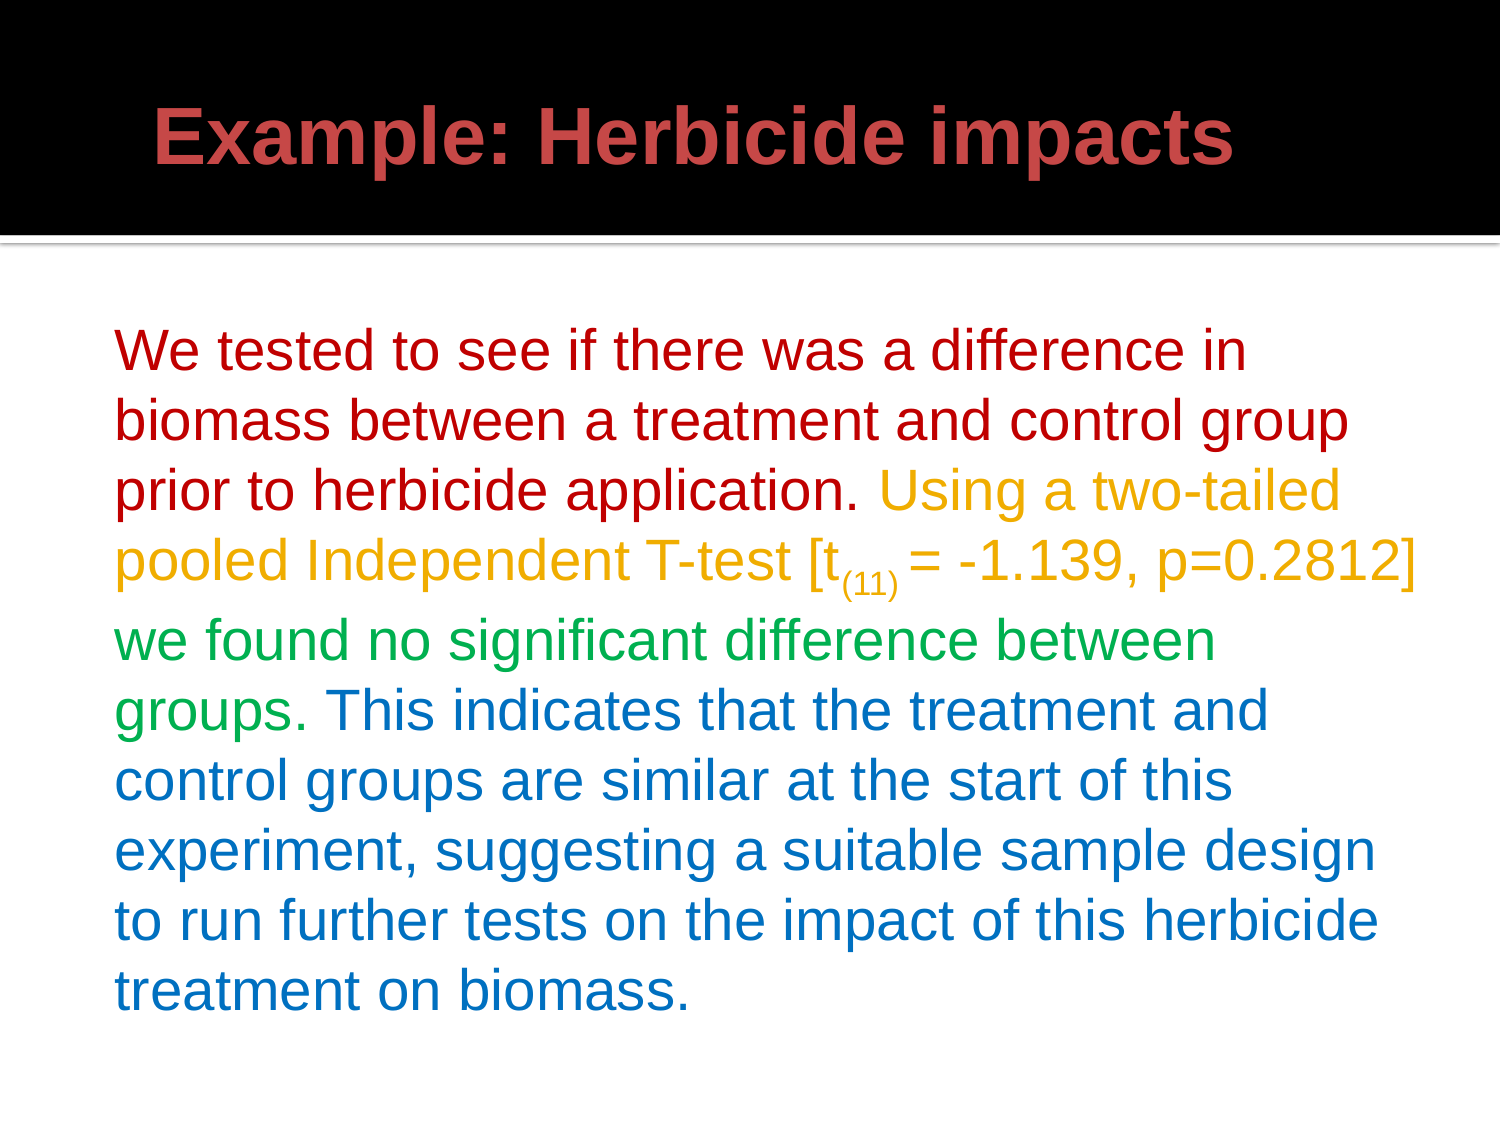

# Example: Herbicide impacts
We tested to see if there was a difference in biomass between a treatment and control group prior to herbicide application. Using a two-tailed pooled Independent T-test [t(11) = -1.139, p=0.2812] we found no significant difference between groups. This indicates that the treatment and control groups are similar at the start of this experiment, suggesting a suitable sample design to run further tests on the impact of this herbicide treatment on biomass.